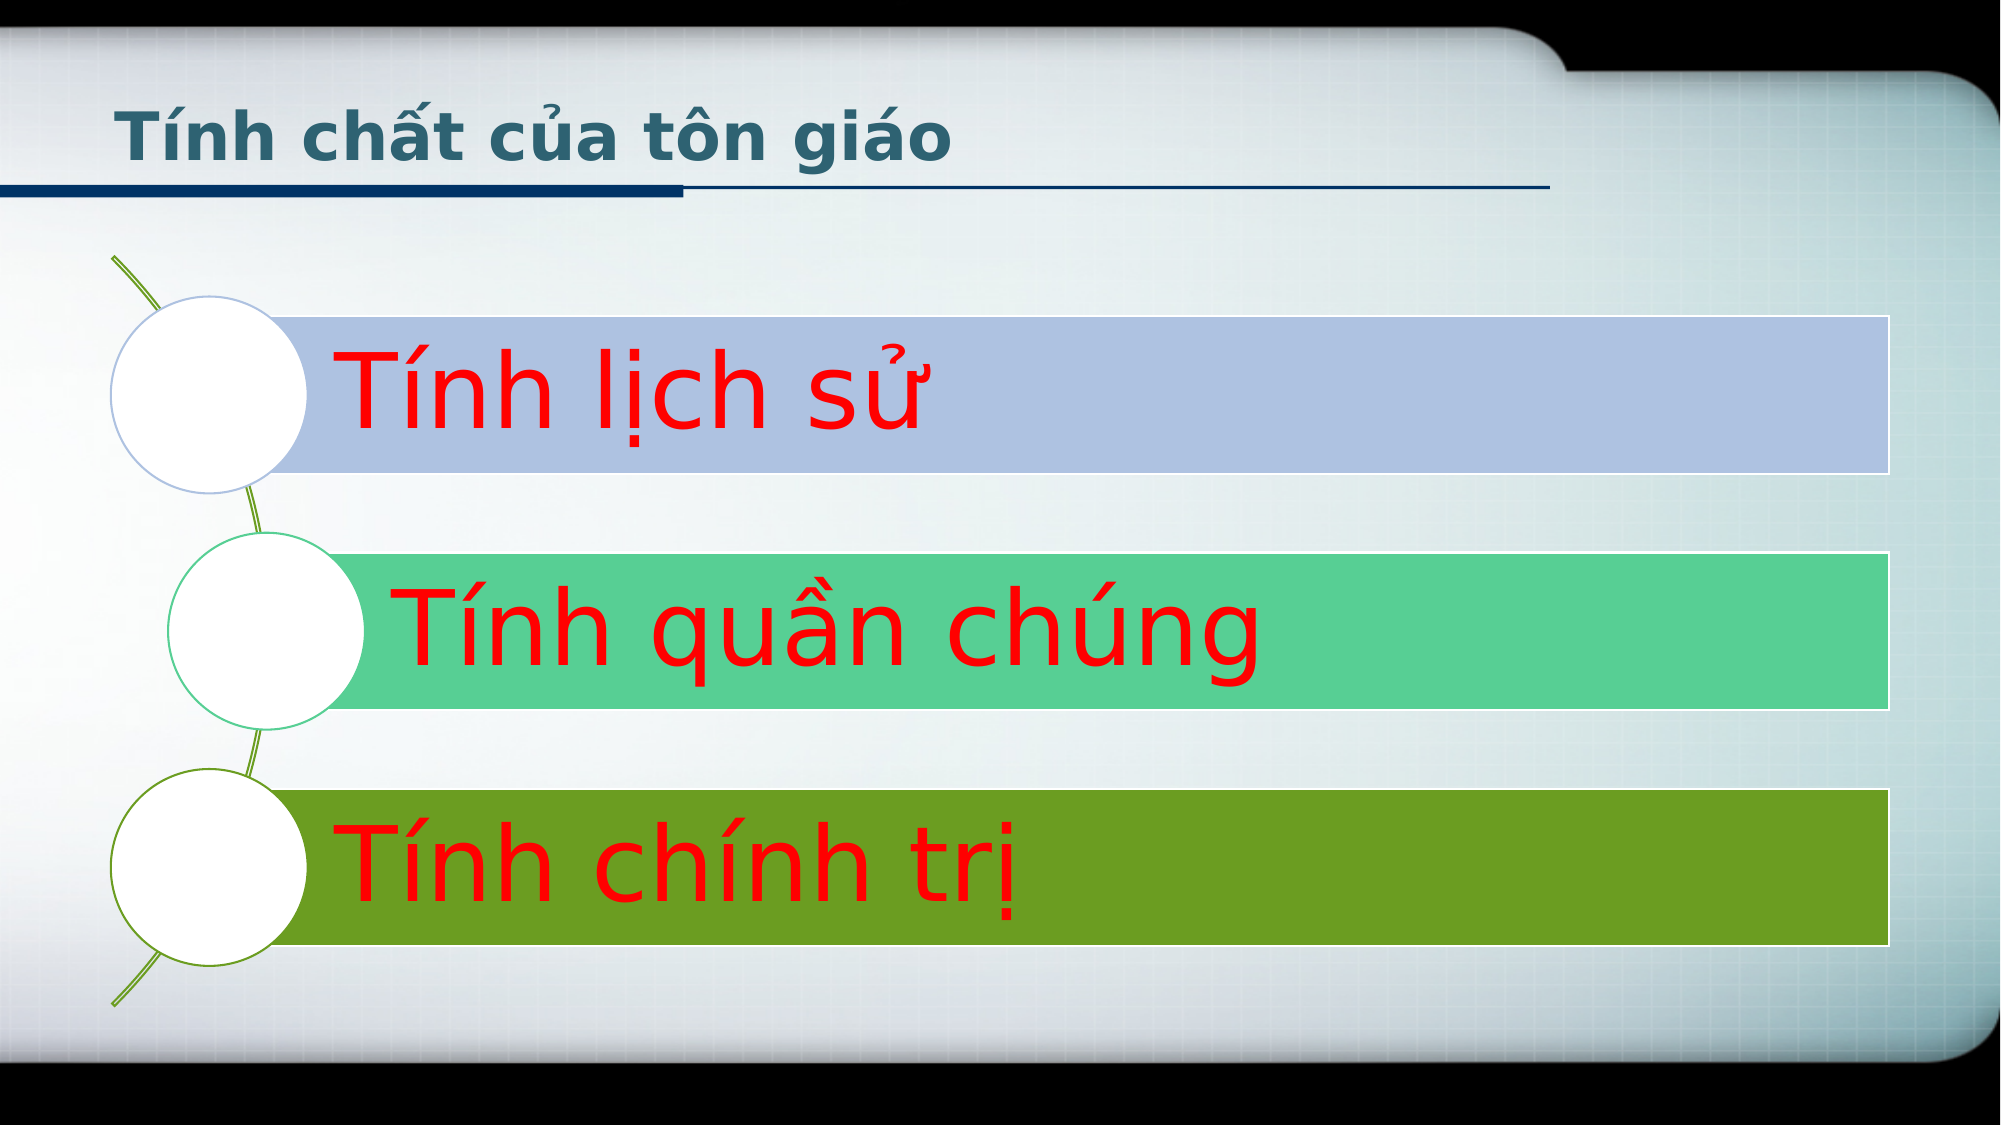

# Tính chất của tôn giáo
Tính lịch sử
Tính quần chúng
Tính chính trị